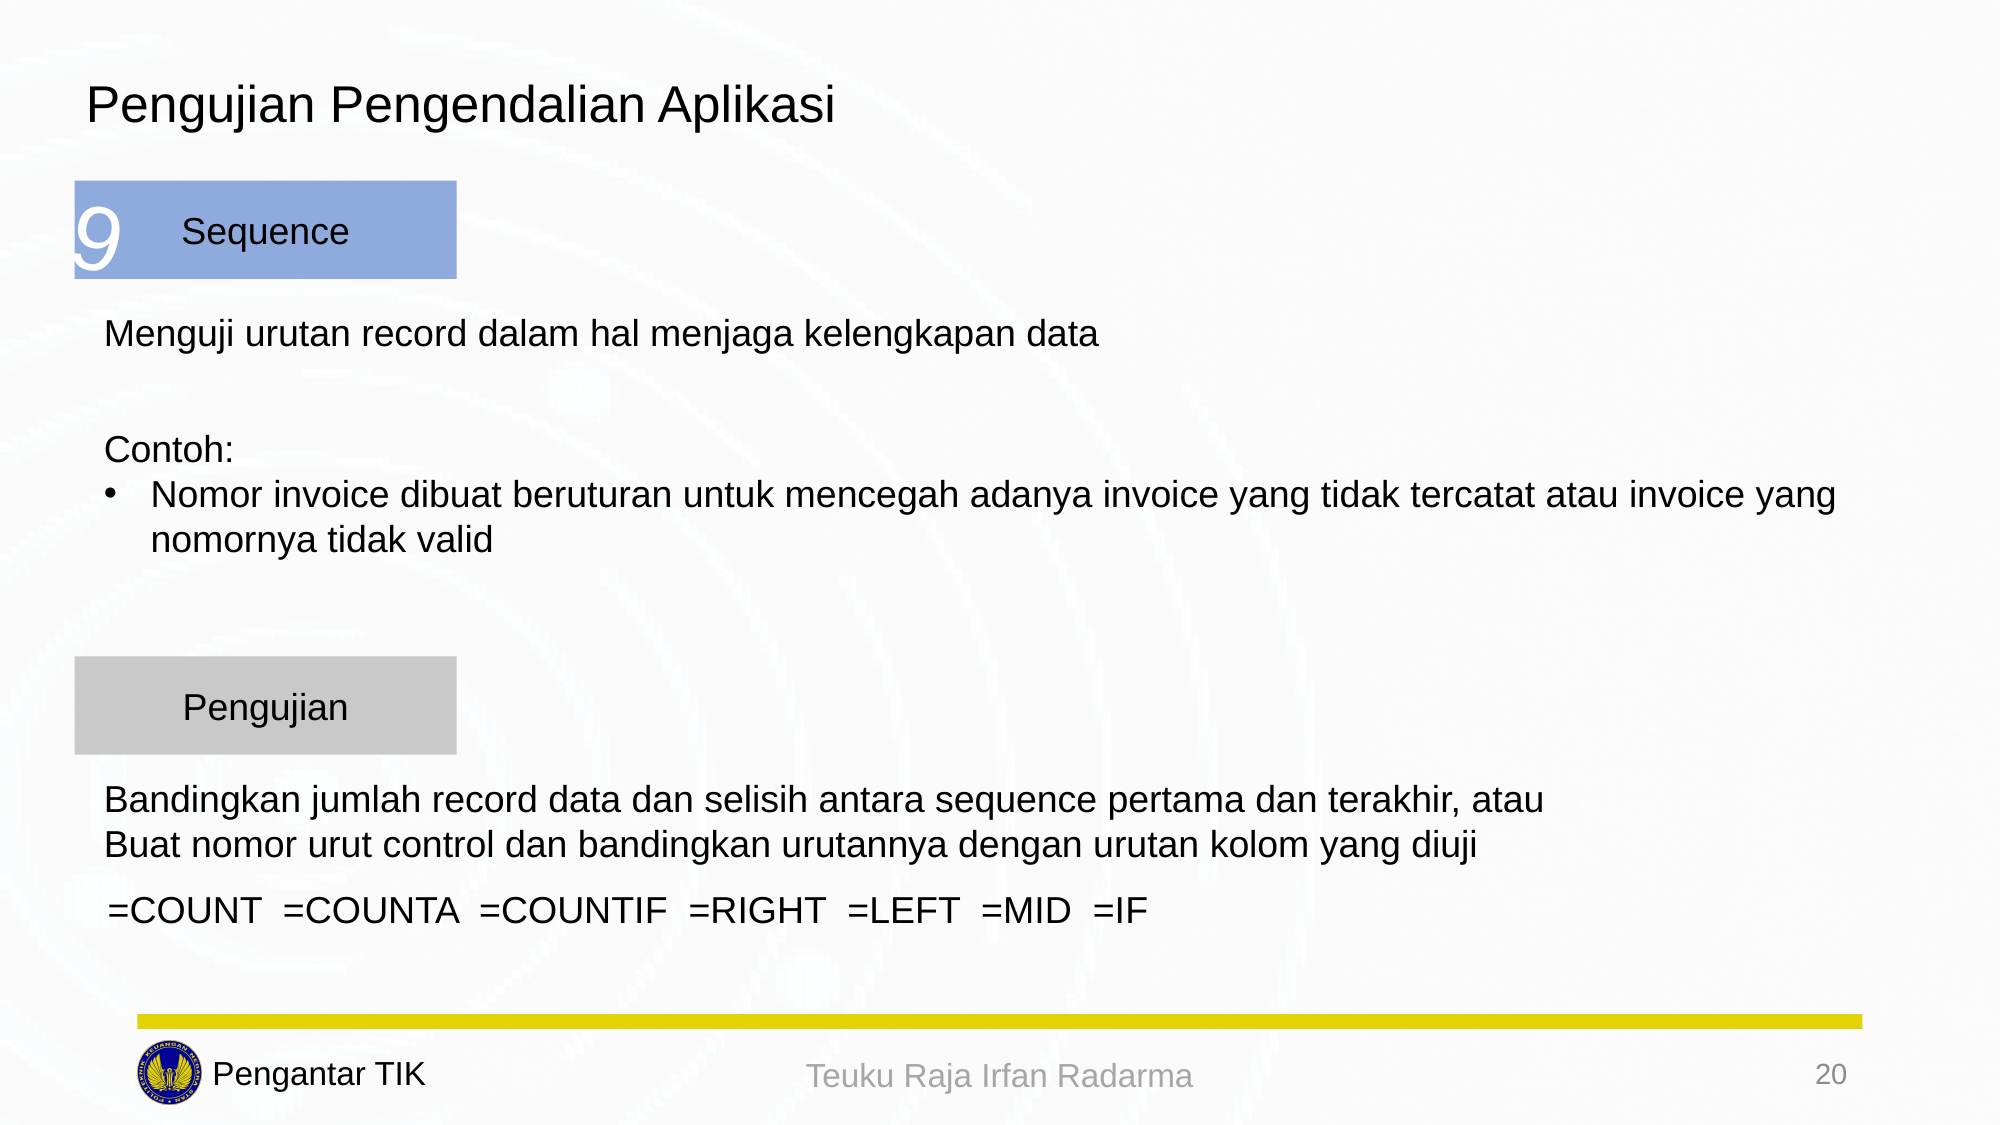

# Pengujian Pengendalian Aplikasi
9
Sequence
Menguji urutan record dalam hal menjaga kelengkapan data
Contoh:
Nomor invoice dibuat beruturan untuk mencegah adanya invoice yang tidak tercatat atau invoice yang nomornya tidak valid
Pengujian
Bandingkan jumlah record data dan selisih antara sequence pertama dan terakhir, atau
Buat nomor urut control dan bandingkan urutannya dengan urutan kolom yang diuji
=COUNT  =COUNTA  =COUNTIF  =RIGHT  =LEFT  =MID  =IF
20